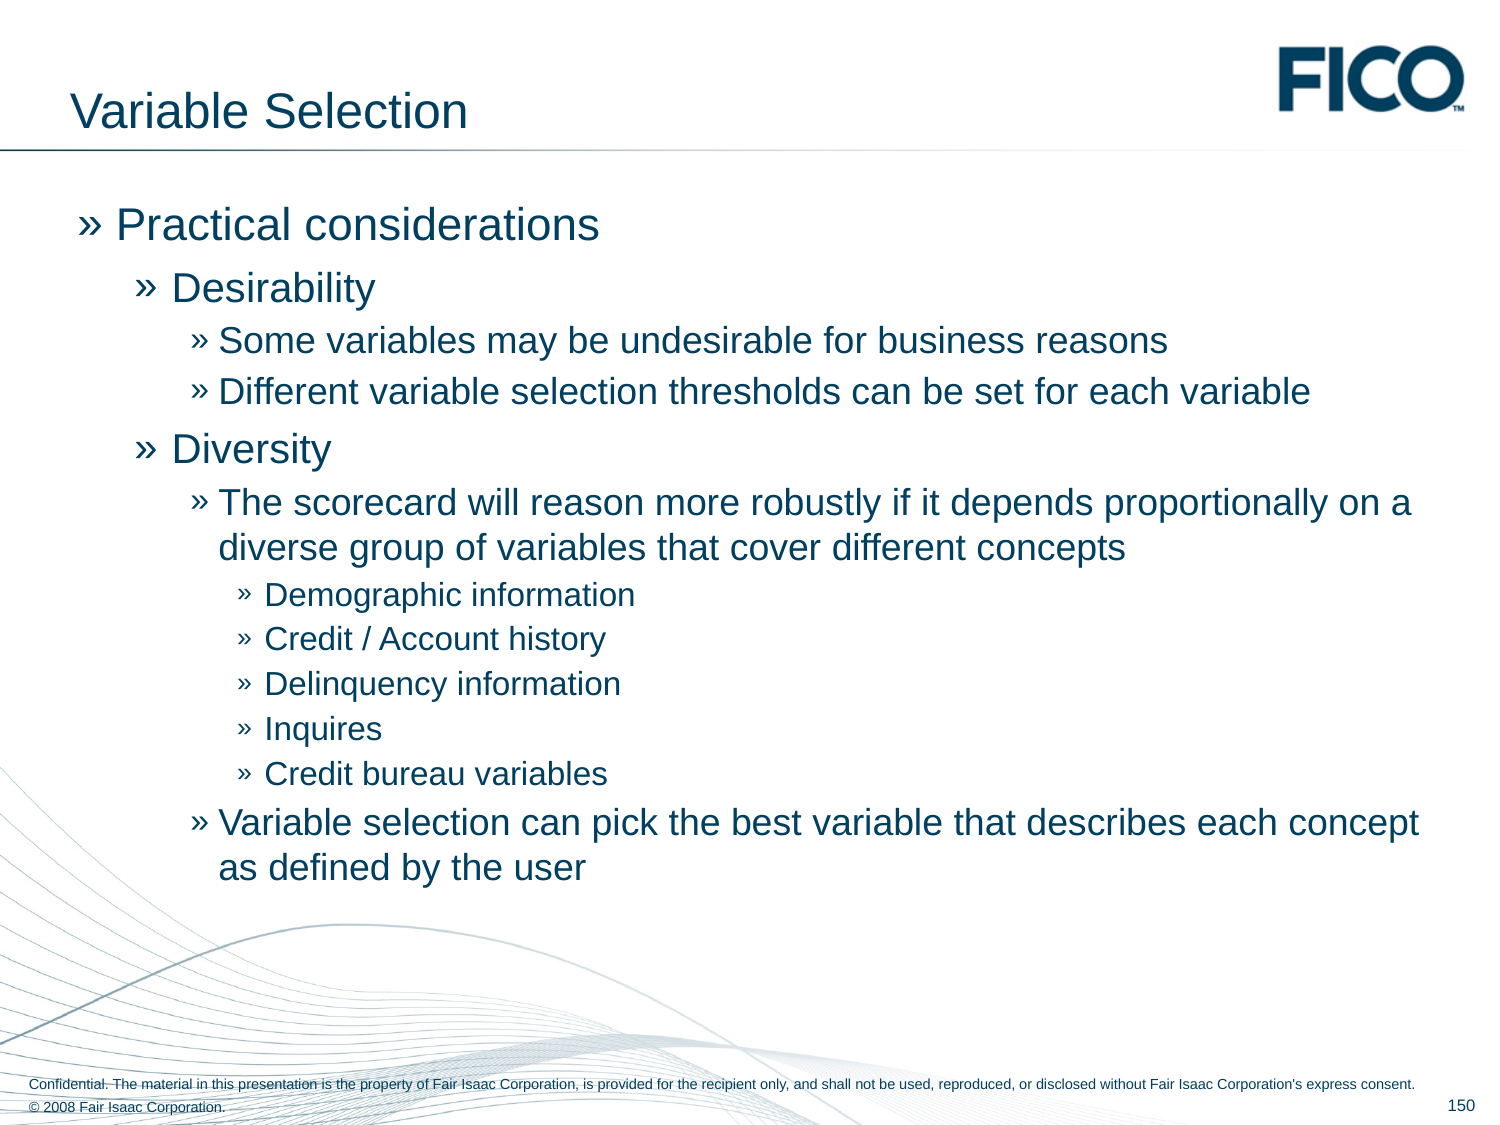

# Variable Selection
Practical considerations
Desirability
Some variables may be undesirable for business reasons
Different variable selection thresholds can be set for each variable
Diversity
The scorecard will reason more robustly if it depends proportionally on a diverse group of variables that cover different concepts
Demographic information
Credit / Account history
Delinquency information
Inquires
Credit bureau variables
Variable selection can pick the best variable that describes each concept as defined by the user